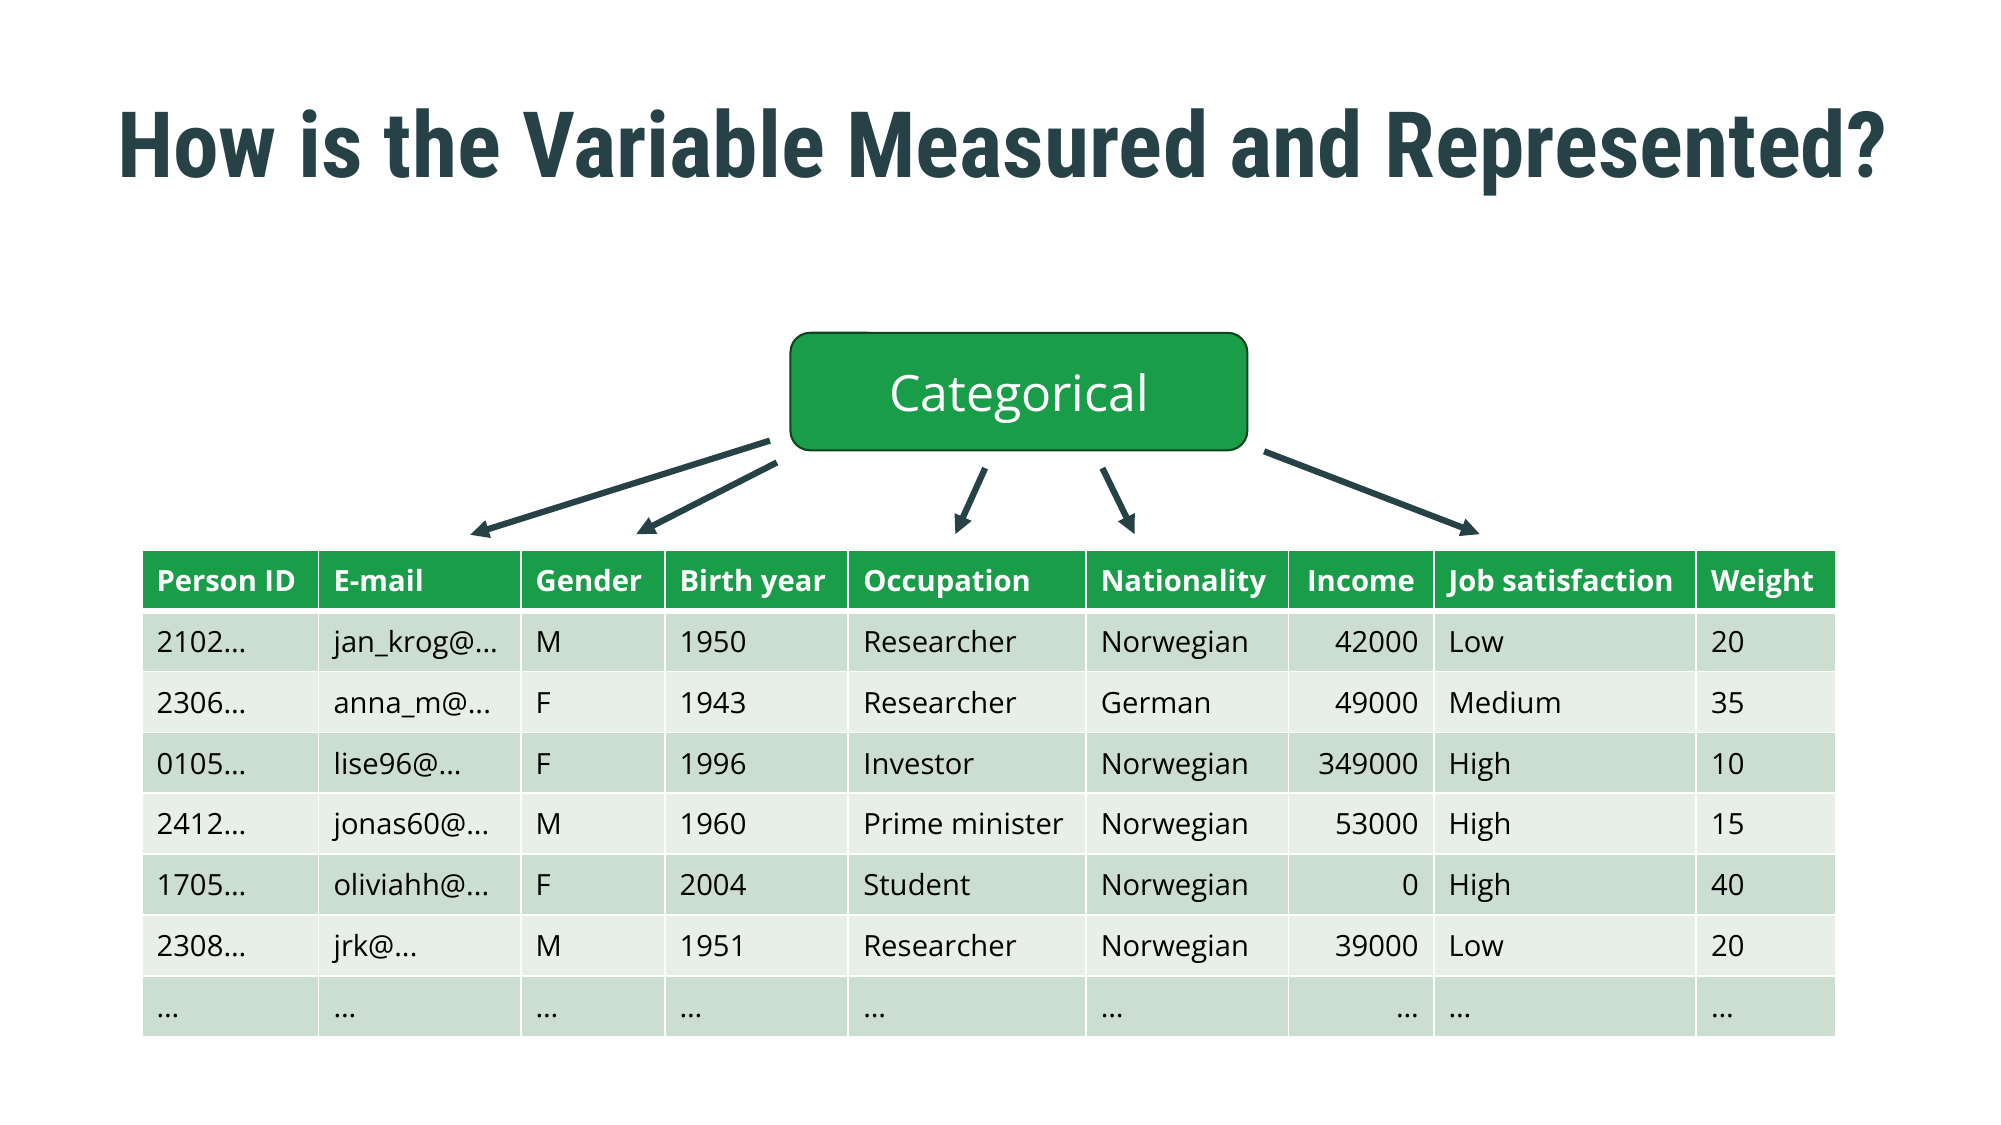

# How is the Variable Measured and Represented?
Categorical
| Person ID | E-mail | Gender | Birth year | Occupation | Nationality | Income | Job satisfaction | Weight |
| --- | --- | --- | --- | --- | --- | --- | --- | --- |
| 2102… | jan\_krog@... | M | 1950 | Researcher | Norwegian | 42000 | Low | 20 |
| 2306… | anna\_m@... | F | 1943 | Researcher | German | 49000 | Medium | 35 |
| 0105… | lise96@... | F | 1996 | Investor | Norwegian | 349000 | High | 10 |
| 2412… | jonas60@... | M | 1960 | Prime minister | Norwegian | 53000 | High | 15 |
| 1705… | oliviahh@... | F | 2004 | Student | Norwegian | 0 | High | 40 |
| 2308… | jrk@... | M | 1951 | Researcher | Norwegian | 39000 | Low | 20 |
| … | … | … | … | … | … | … | … | … |